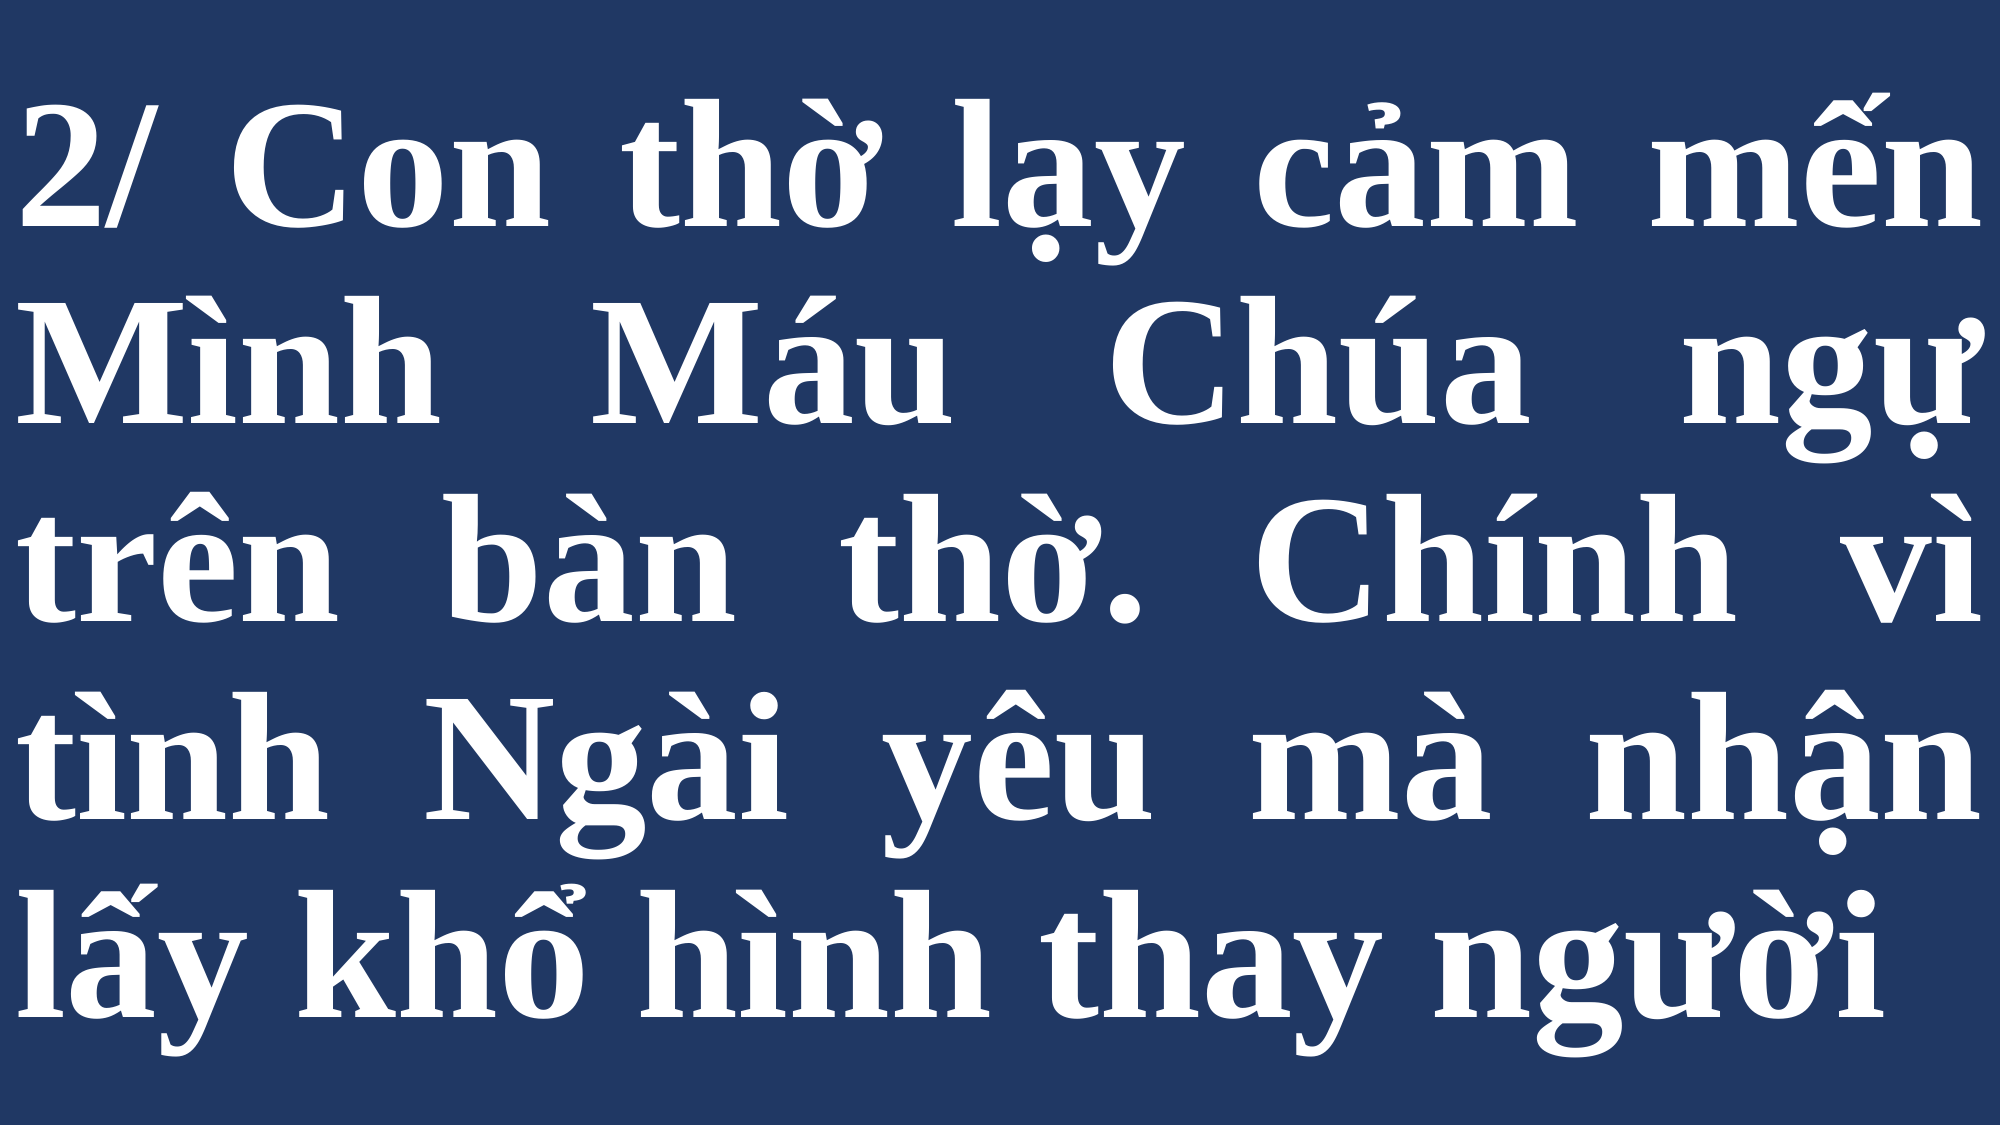

# 2/ Con thờ lạy cảm mến Mình Máu Chúa ngự trên bàn thờ. Chính vì tình Ngài yêu mà nhận lấy khổ hình thay người